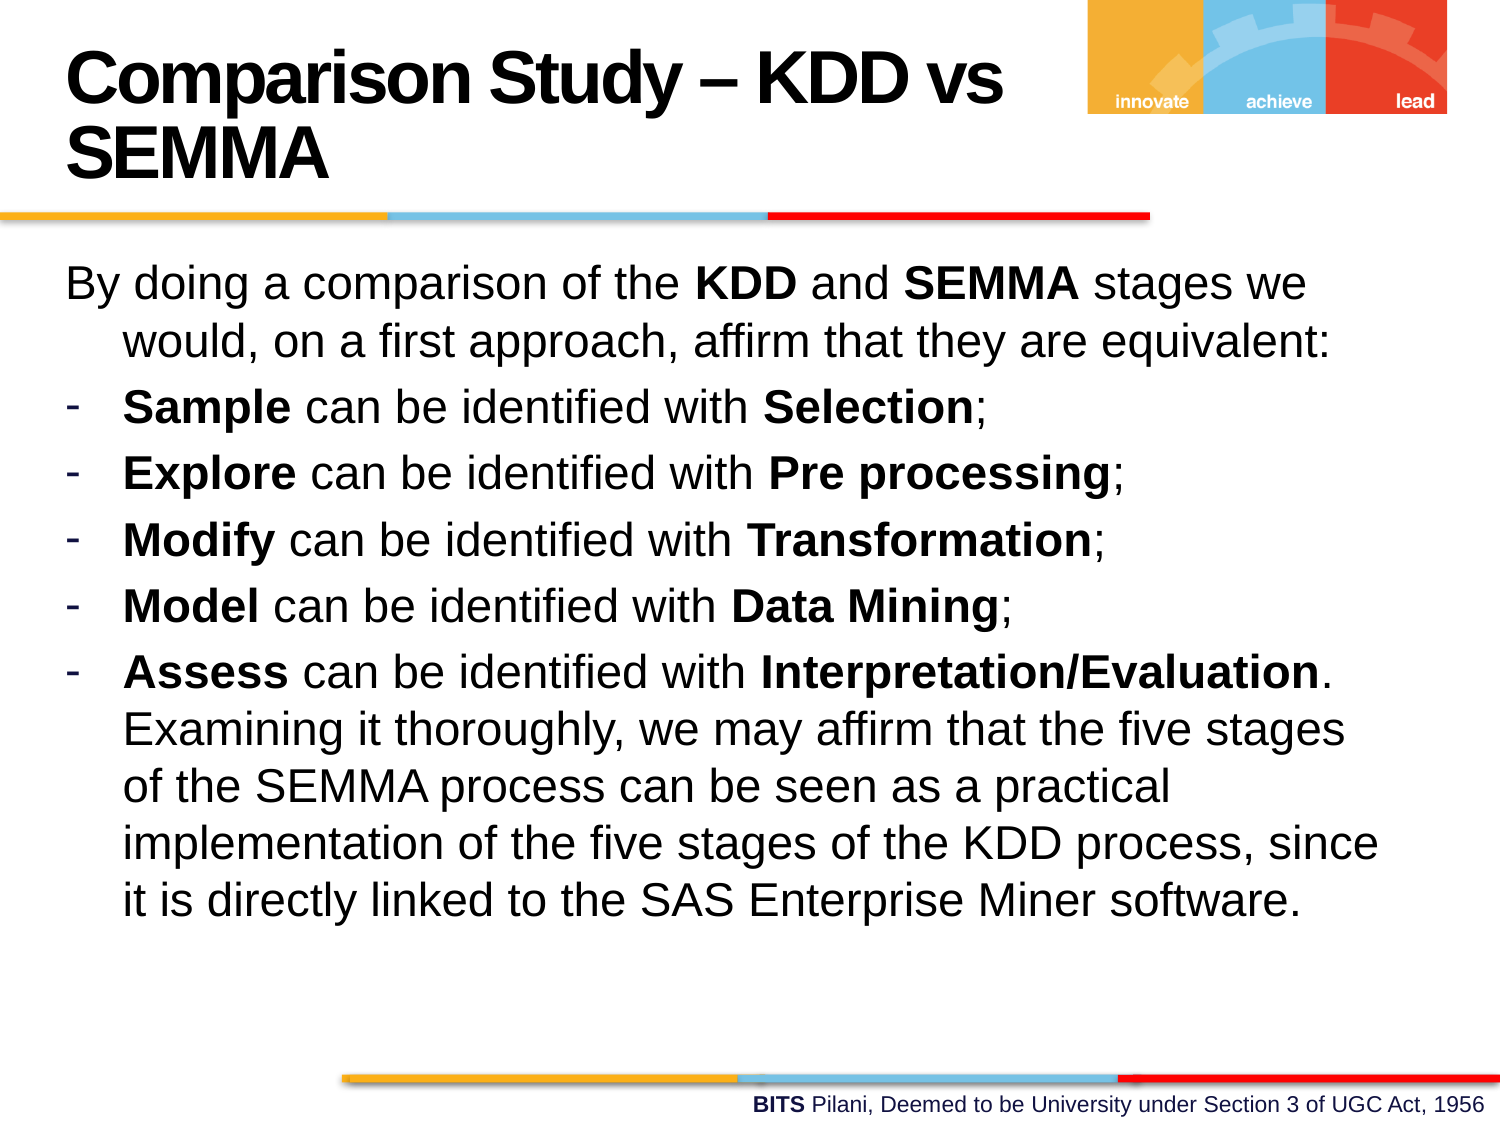

Comparison Study – KDD vs SEMMA
By doing a comparison of the KDD and SEMMA stages we would, on a first approach, affirm that they are equivalent:
Sample can be identified with Selection;
Explore can be identified with Pre processing;
Modify can be identified with Transformation;
Model can be identified with Data Mining;
Assess can be identified with Interpretation/Evaluation. Examining it thoroughly, we may affirm that the five stages of the SEMMA process can be seen as a practical implementation of the five stages of the KDD process, since it is directly linked to the SAS Enterprise Miner software.